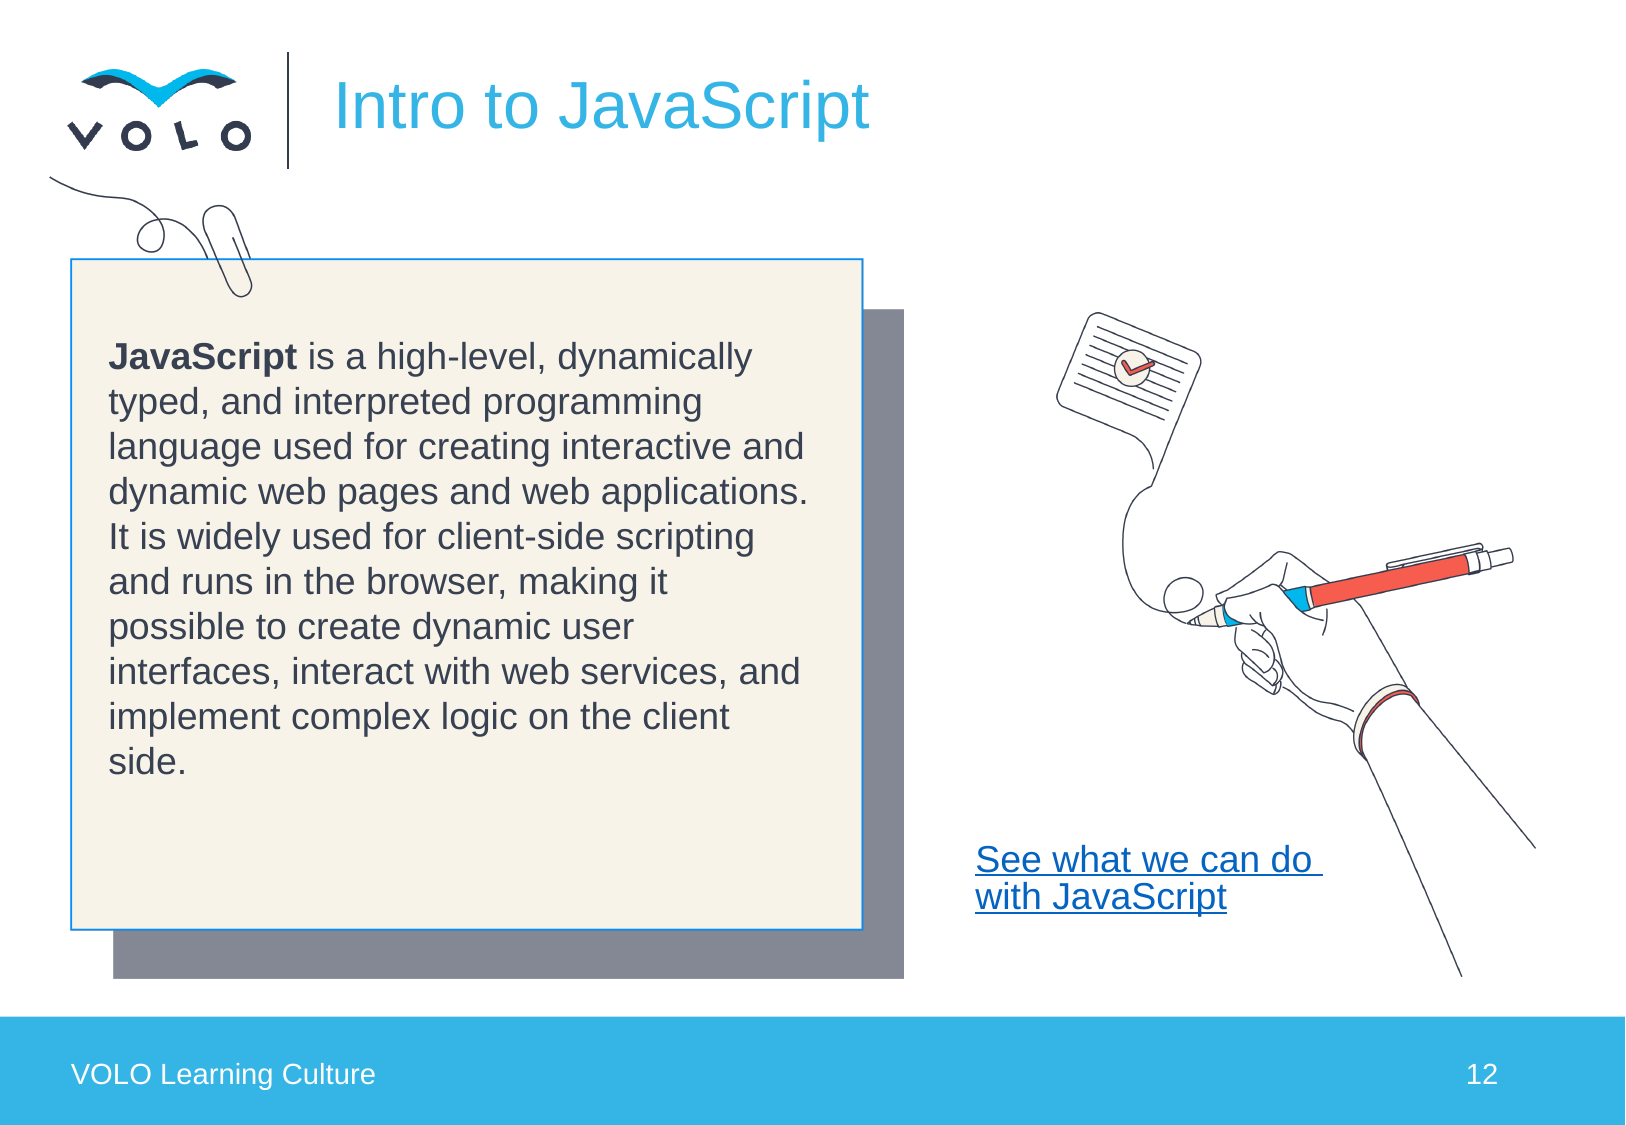

# Intro to JavaScript
JavaScript is a high-level, dynamically typed, and interpreted programming language used for creating interactive and dynamic web pages and web applications. It is widely used for client-side scripting and runs in the browser, making it possible to create dynamic user interfaces, interact with web services, and implement complex logic on the client side.
See what we can do with JavaScript